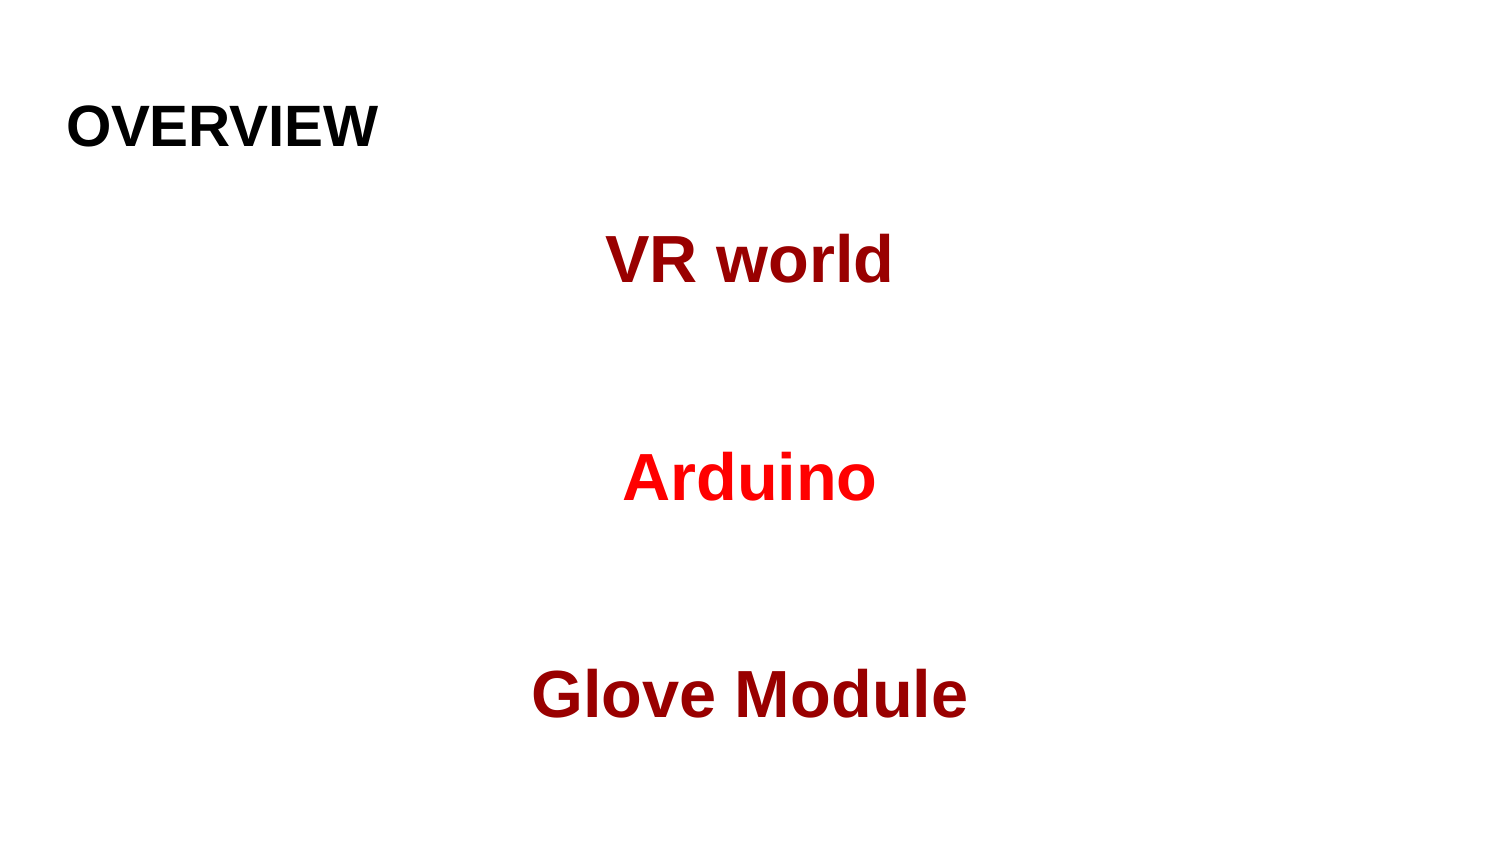

# OVERVIEW
VR world

Arduino

Glove Module